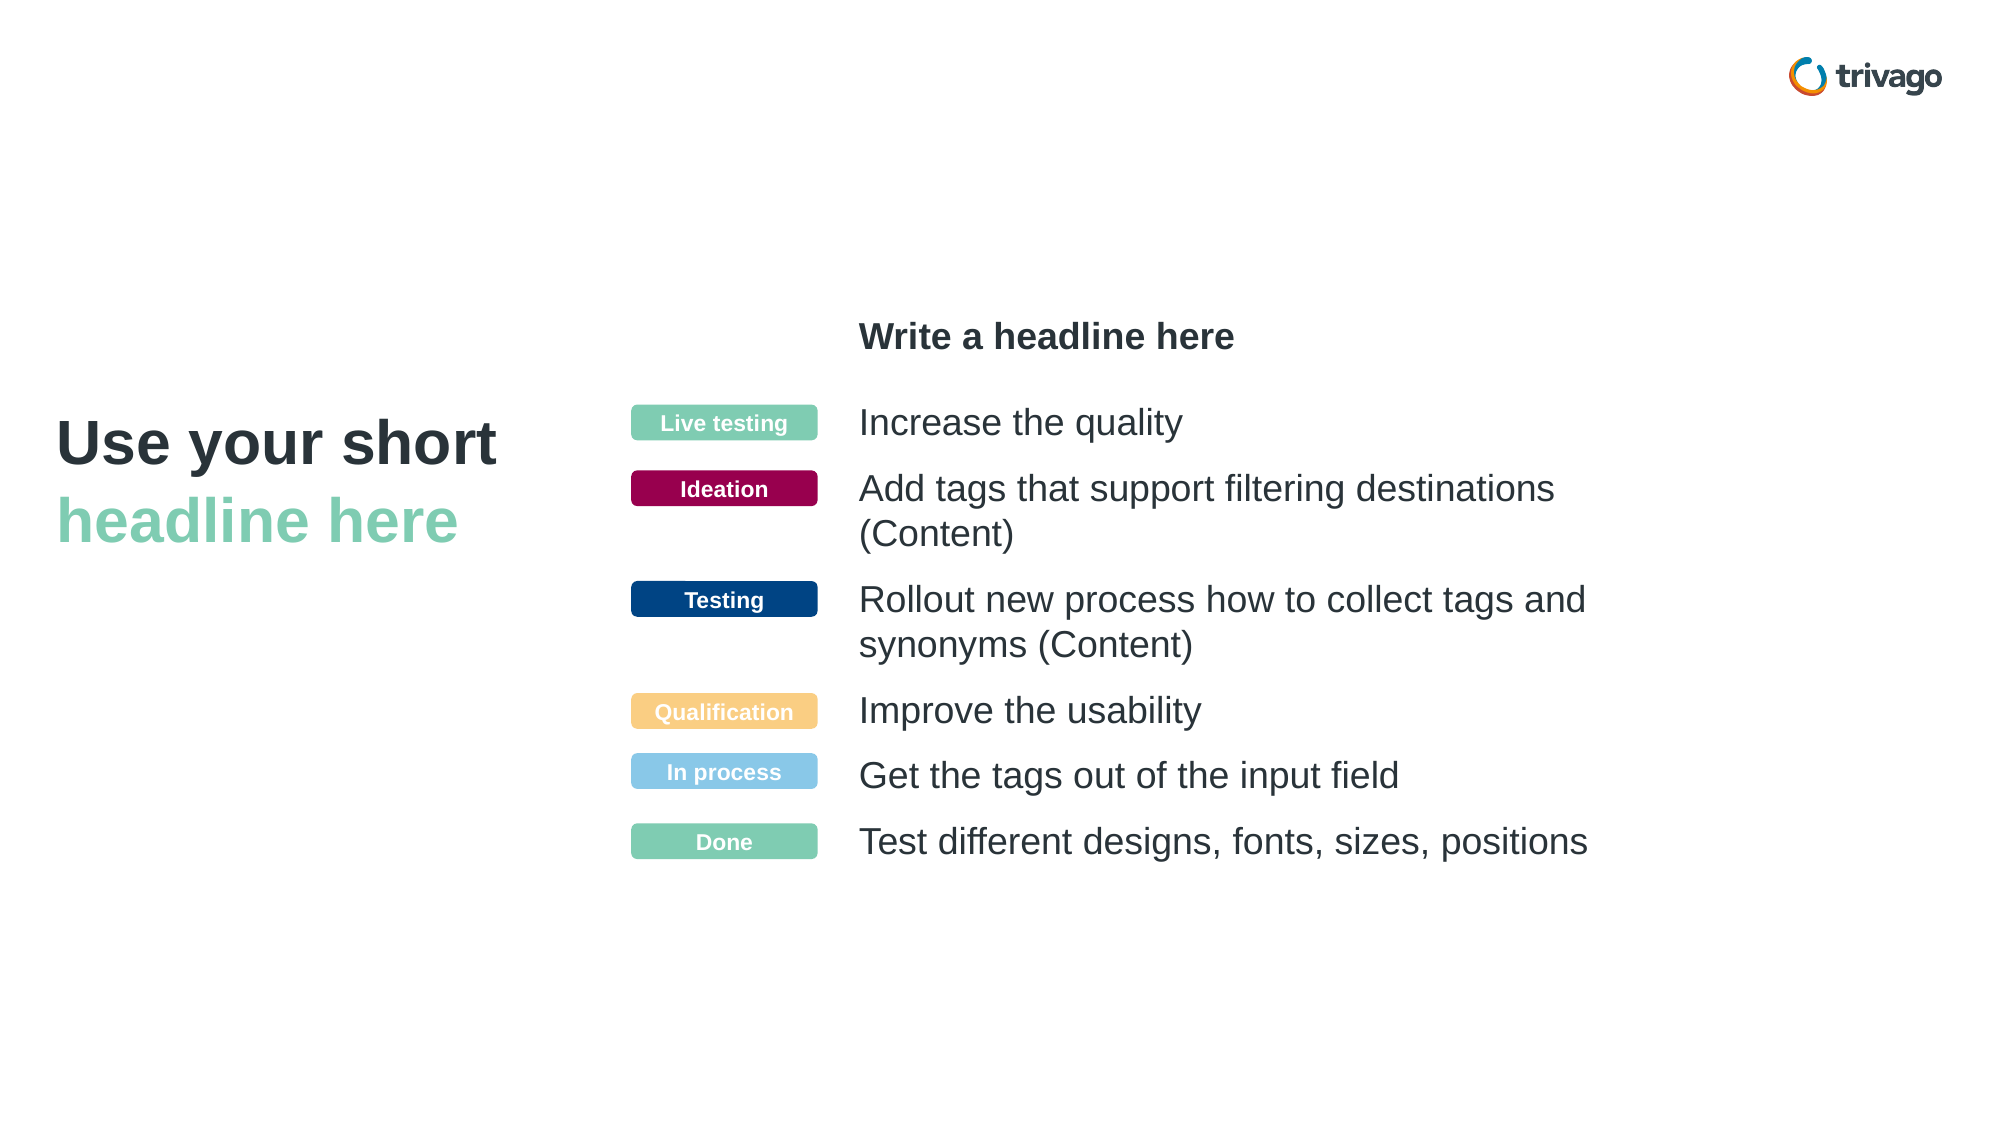

Write a headline here
# Use your short headline here
Increase the quality
Add tags that support filtering destinations (Content)
Rollout new process how to collect tags and synonyms (Content)
Improve the usability
Get the tags out of the input field
Test different designs, fonts, sizes, positions

Live testing
Ideation
Testing
Qualification
In process
Done